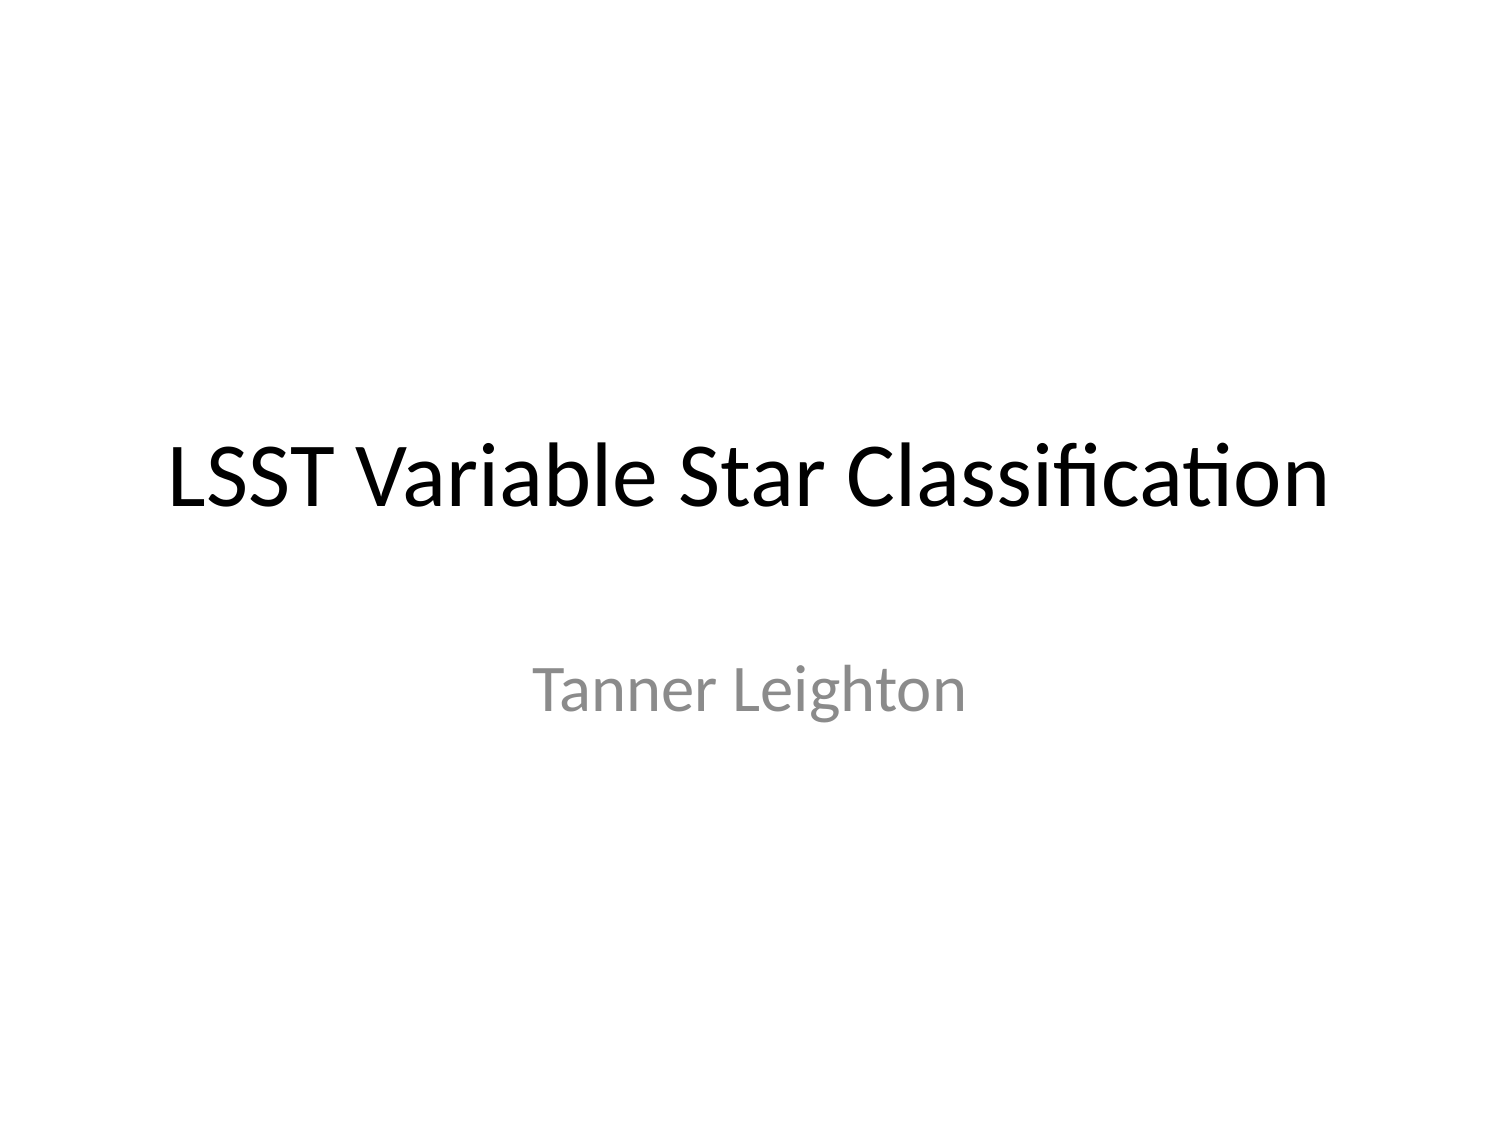

# LSST Variable Star Classification
Tanner Leighton